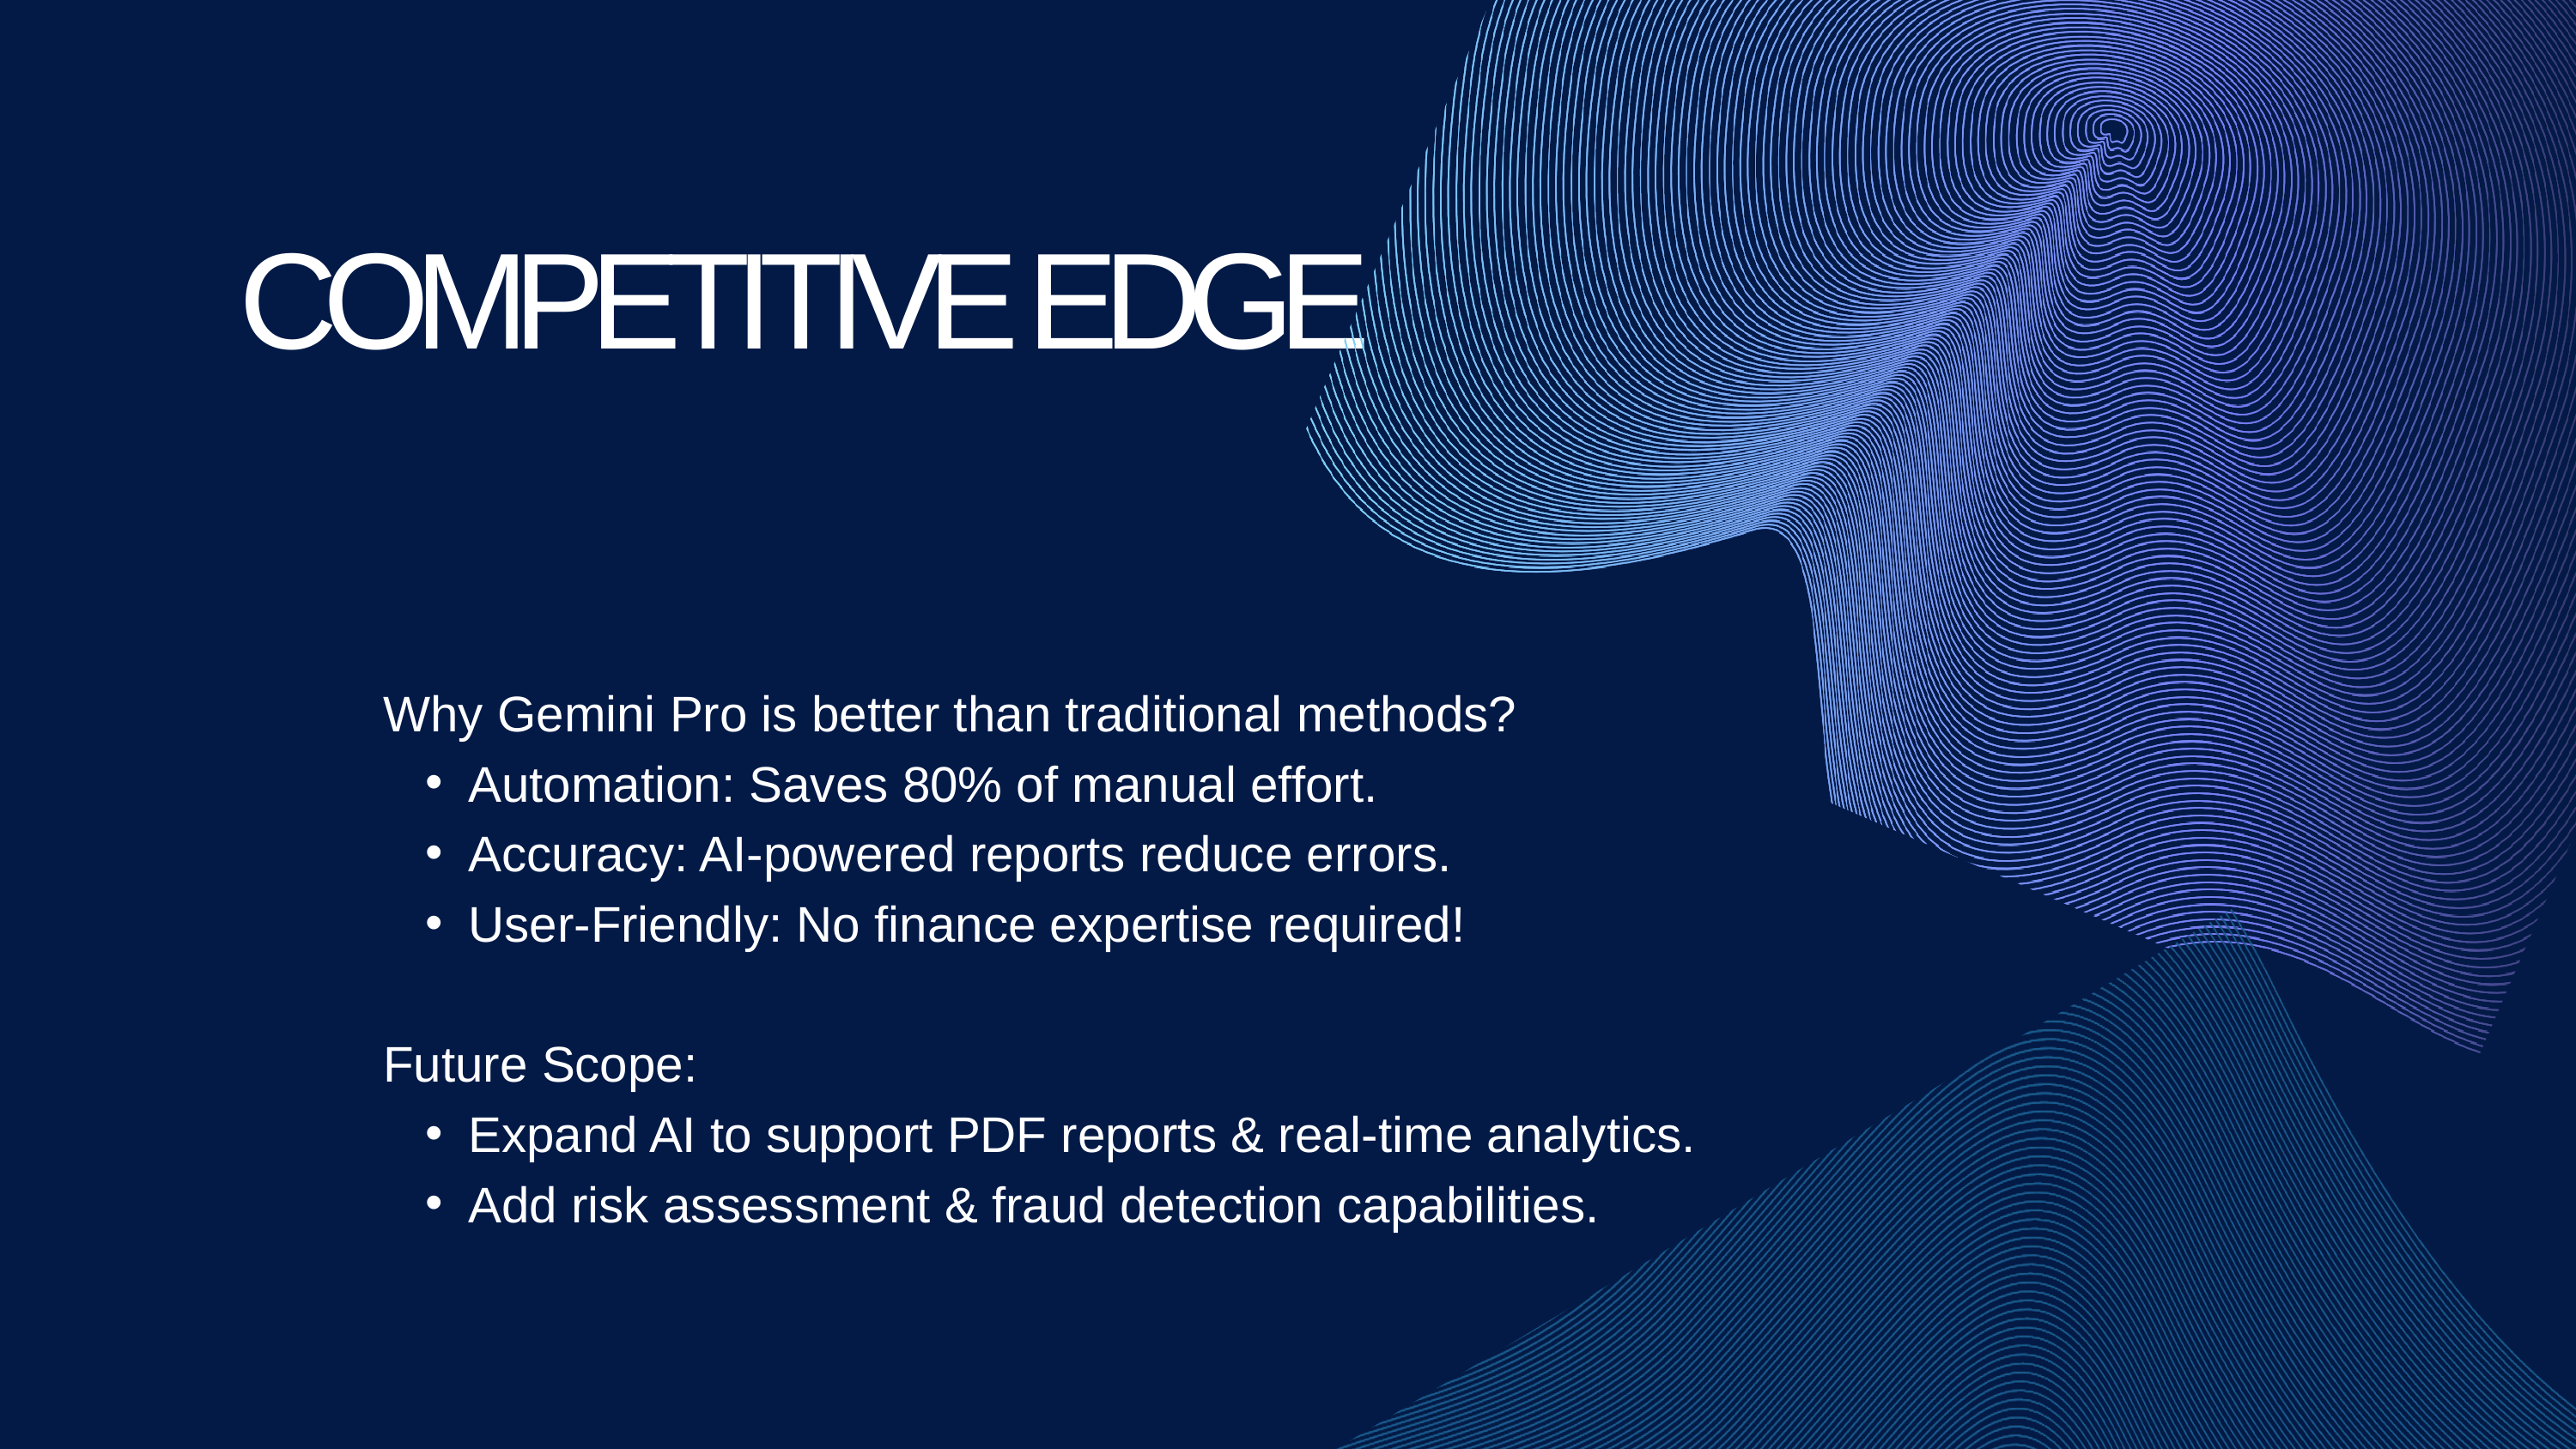

COMPETITIVE EDGE
Why Gemini Pro is better than traditional methods?
Automation: Saves 80% of manual effort.
Accuracy: AI-powered reports reduce errors.
User-Friendly: No finance expertise required!

Future Scope:
Expand AI to support PDF reports & real-time analytics.
Add risk assessment & fraud detection capabilities.